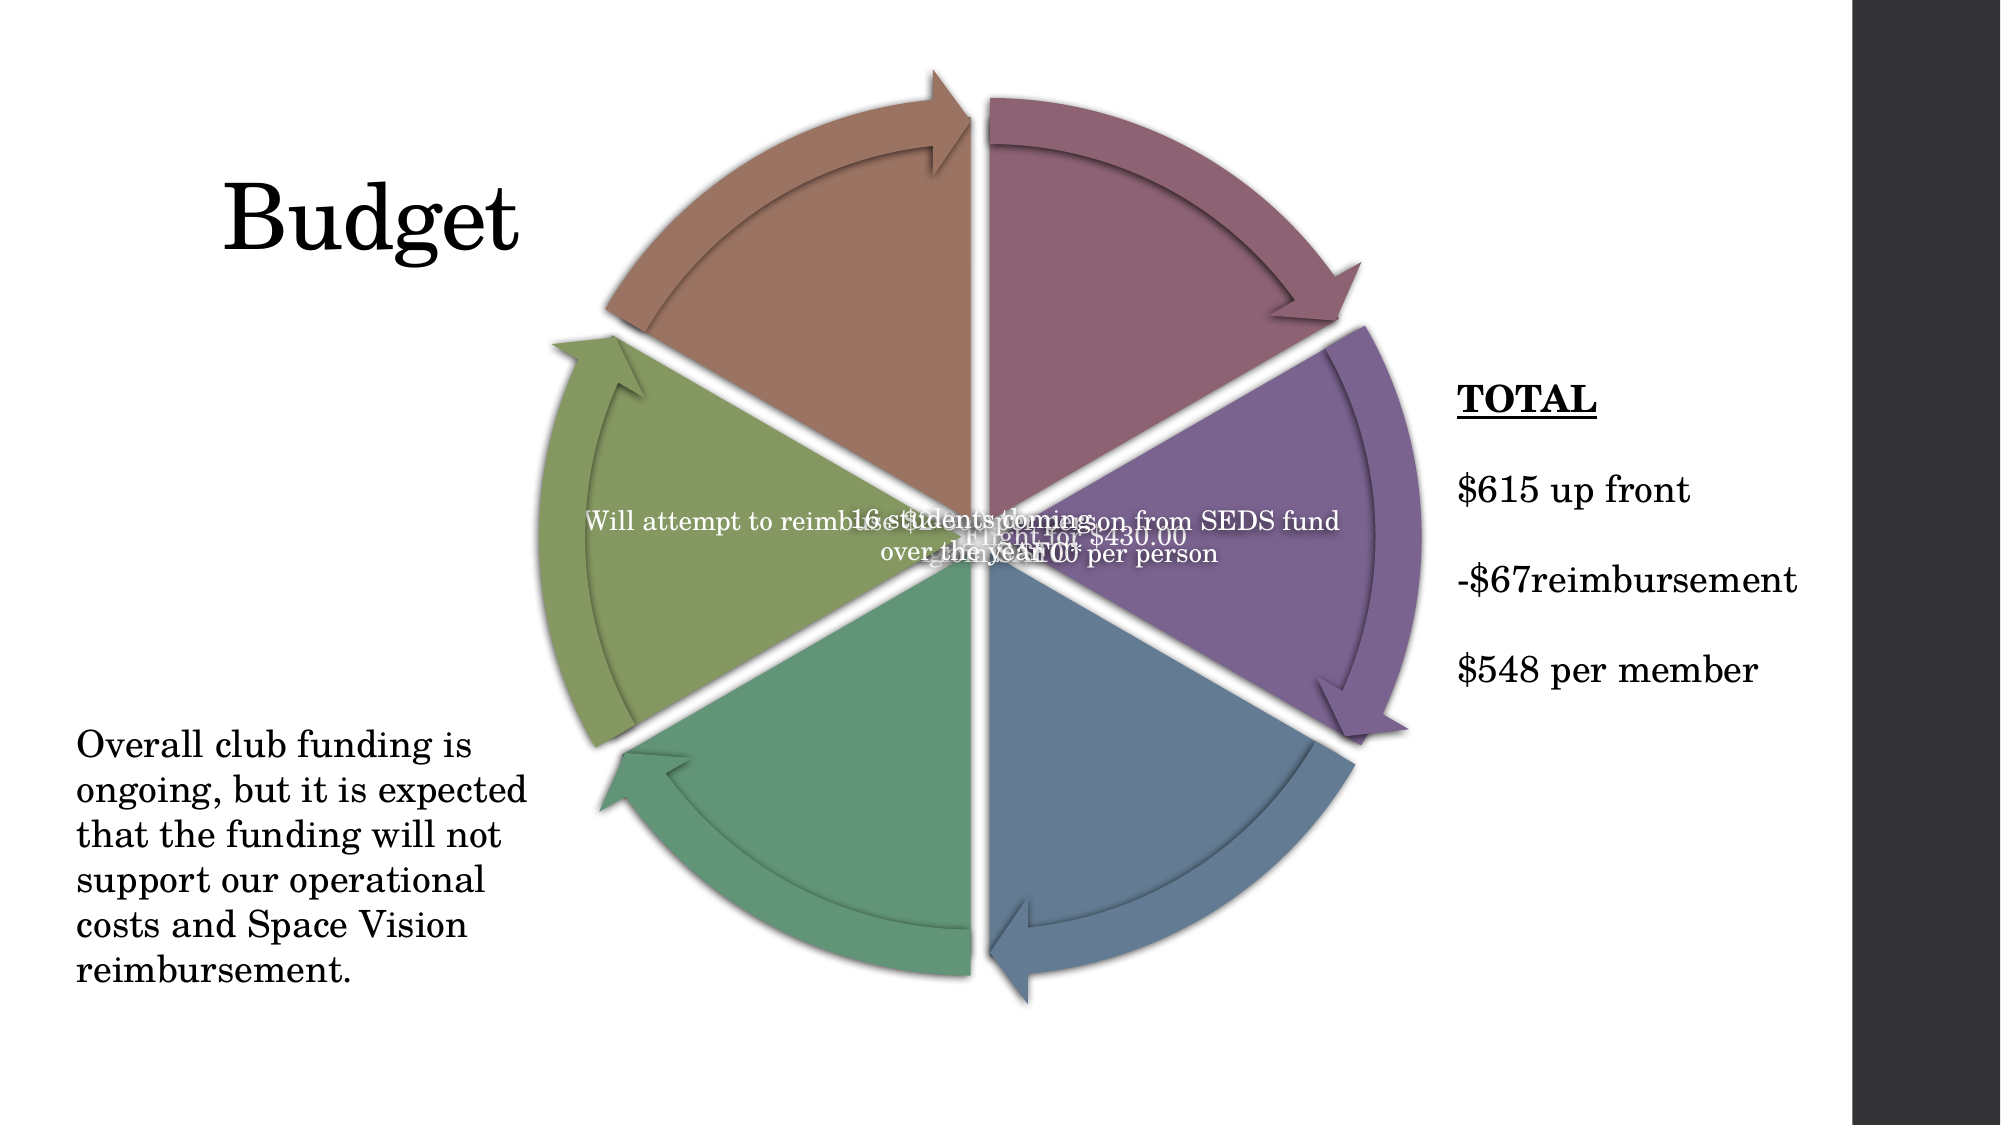

# Budget
$85 Entrance to the Conference
Round Trip Flight for $430.00
Room for 3 nights is $100 per person
-$67 From SAFC*
Will attempt to reimbuse $2-300 per person from SEDS fund over the year
16 students coming
TOTAL
$615 up front

-$67reimbursement

$548 per member
Overall club funding is ongoing, but it is expected that the funding will not support our operational costs and Space Vision reimbursement.